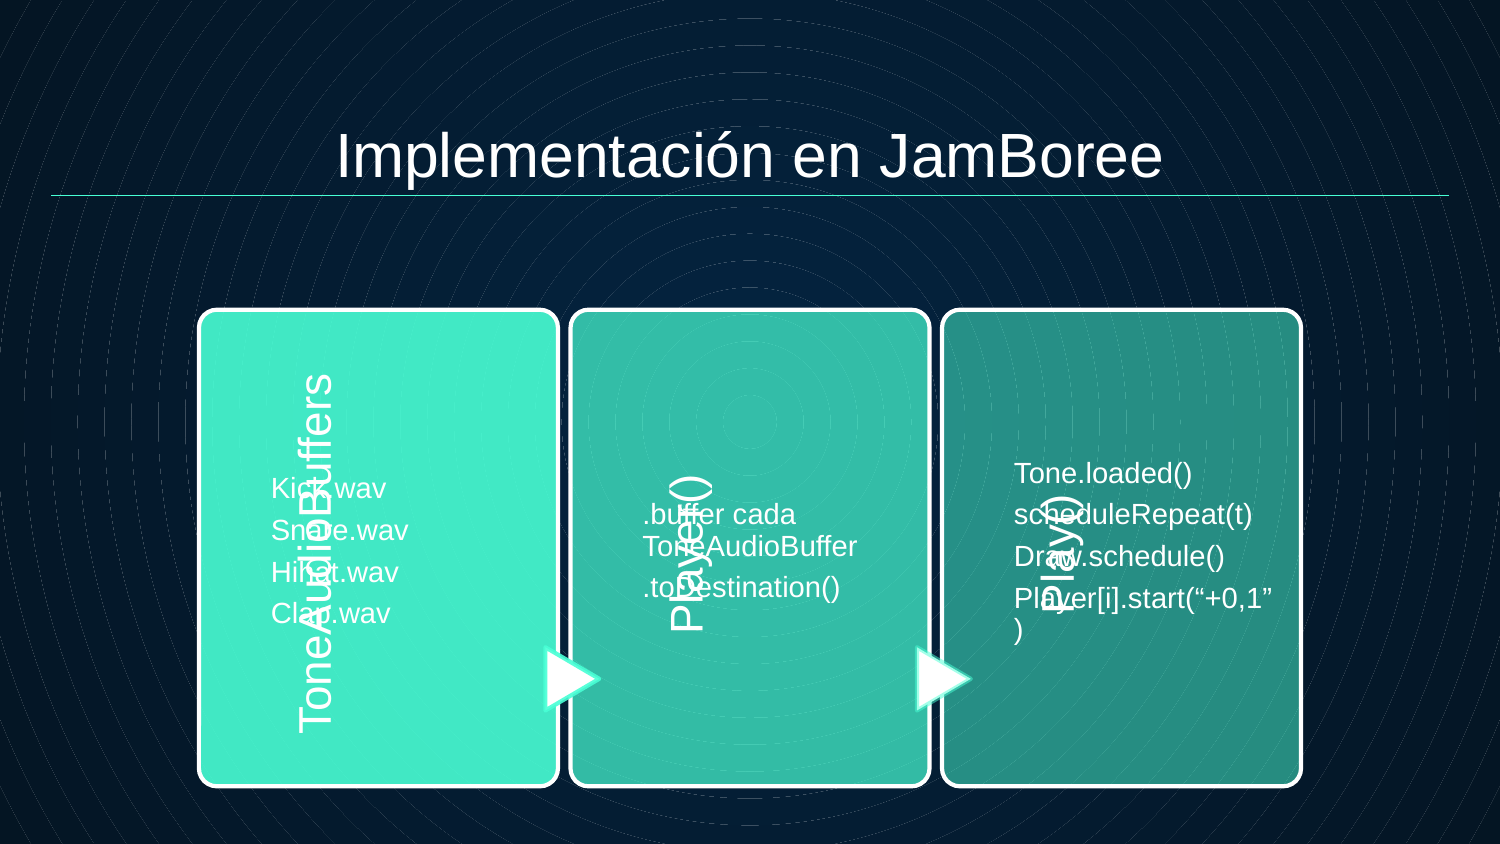

Implementación en JamBoree
ToneAudioBuffers
Kick.wav
Snare.wav
Hihat.wav
Clap.wav
Player()
.buffer cada ToneAudioBuffer
.toDestination()
Play()
Tone.loaded()
scheduleRepeat(t)
Draw.schedule()
Player[i].start(“+0,1”)